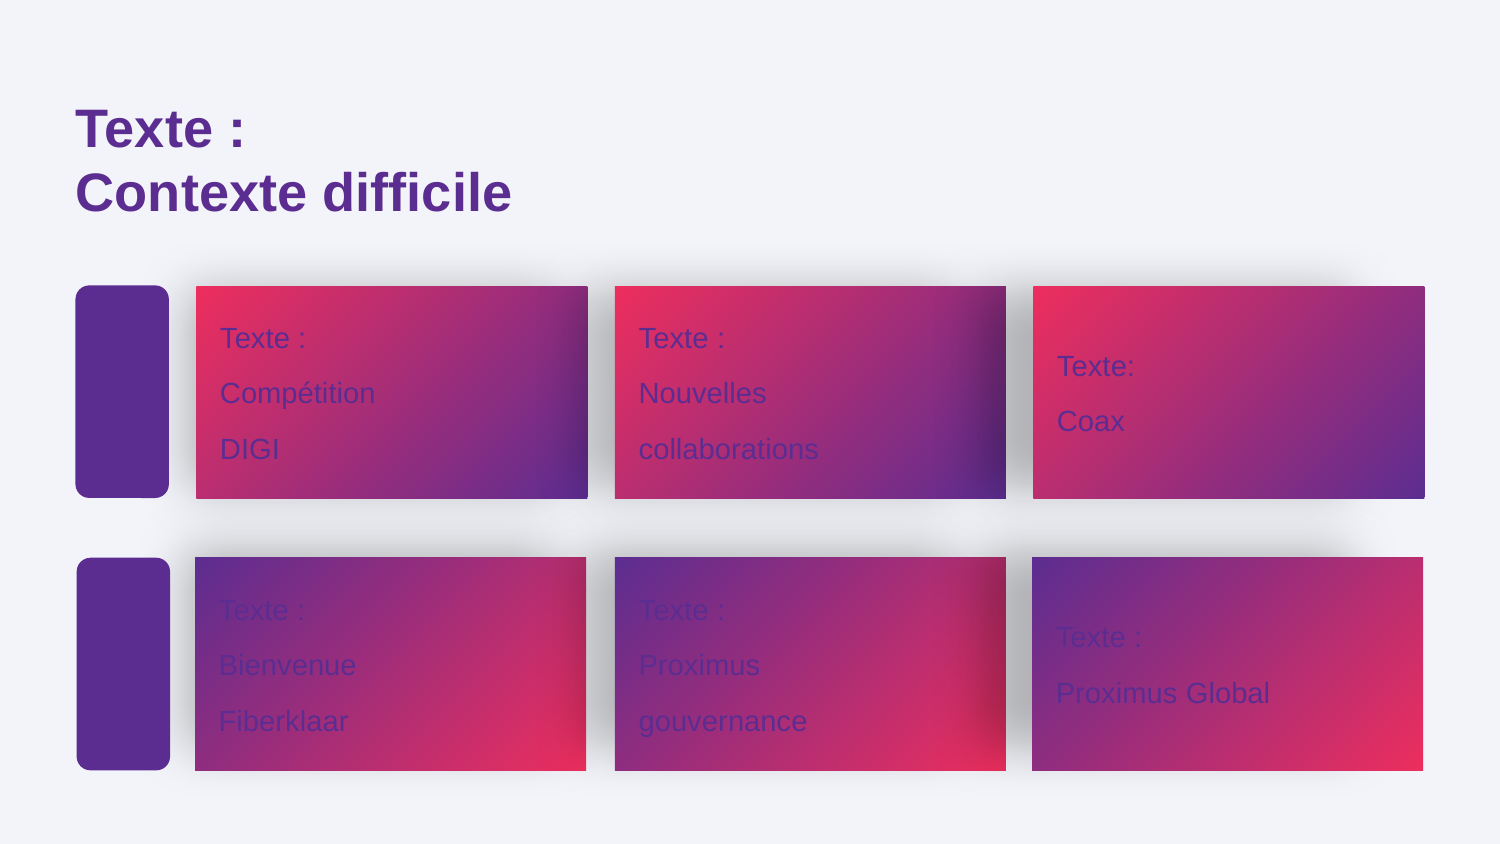

# Texte :
Contexte difficile
Texte :
Compétition
DIGI
Texte :
Nouvelles
collaborations
Texte:
Coax
Texte:
Externe
Texte :
Bienvenue
Fiberklaar
Texte :
Proximus
gouvernance
Texte :
Proximus Global
Texte :
Interne